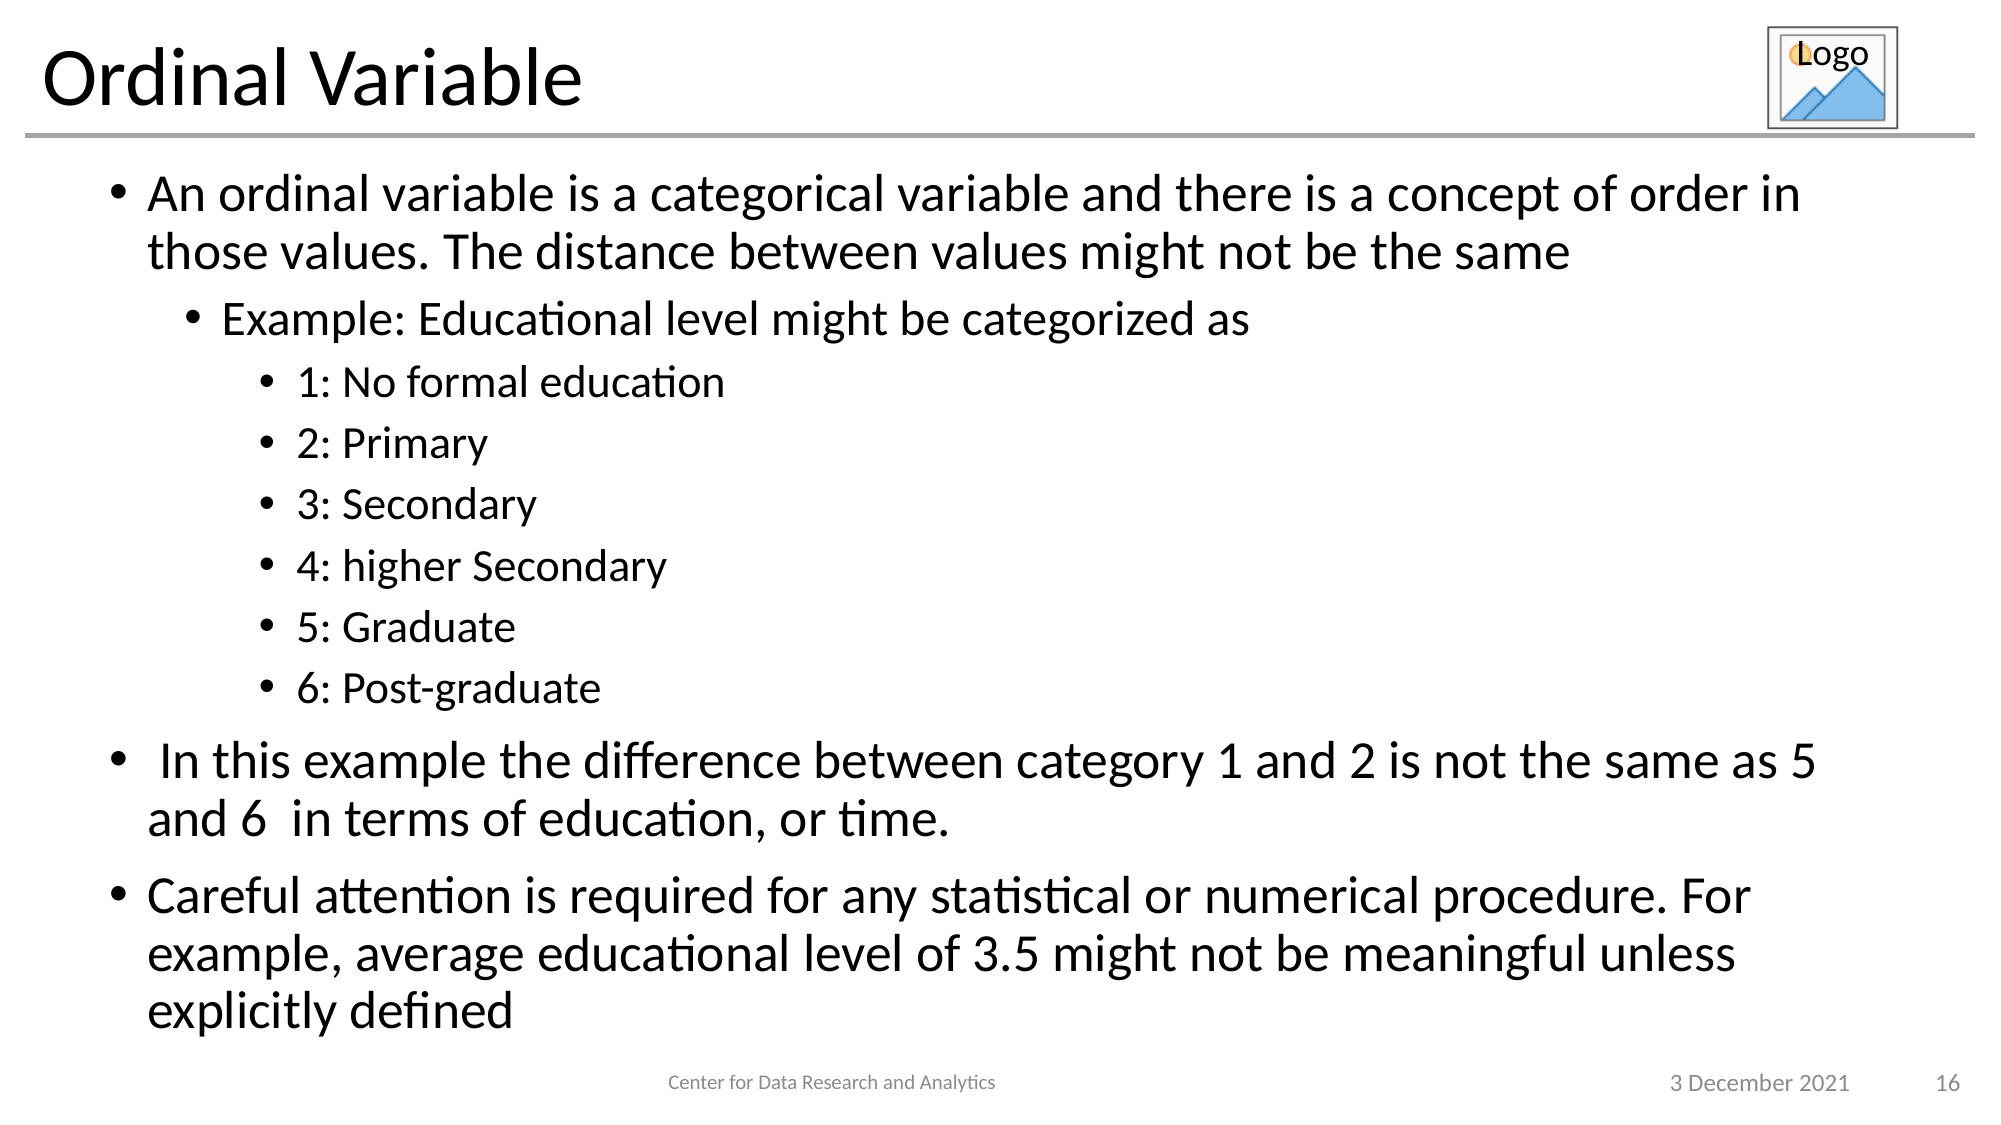

# Ordinal Variable
An ordinal variable is a categorical variable and there is a concept of order in those values. The distance between values might not be the same
Example: Educational level might be categorized as
1: No formal education
2: Primary
3: Secondary
4: higher Secondary
5: Graduate
6: Post-graduate
 In this example the difference between category 1 and 2 is not the same as 5 and 6  in terms of education, or time.
Careful attention is required for any statistical or numerical procedure. For example, average educational level of 3.5 might not be meaningful unless explicitly defined
16
Center for Data Research and Analytics
3 December 2021